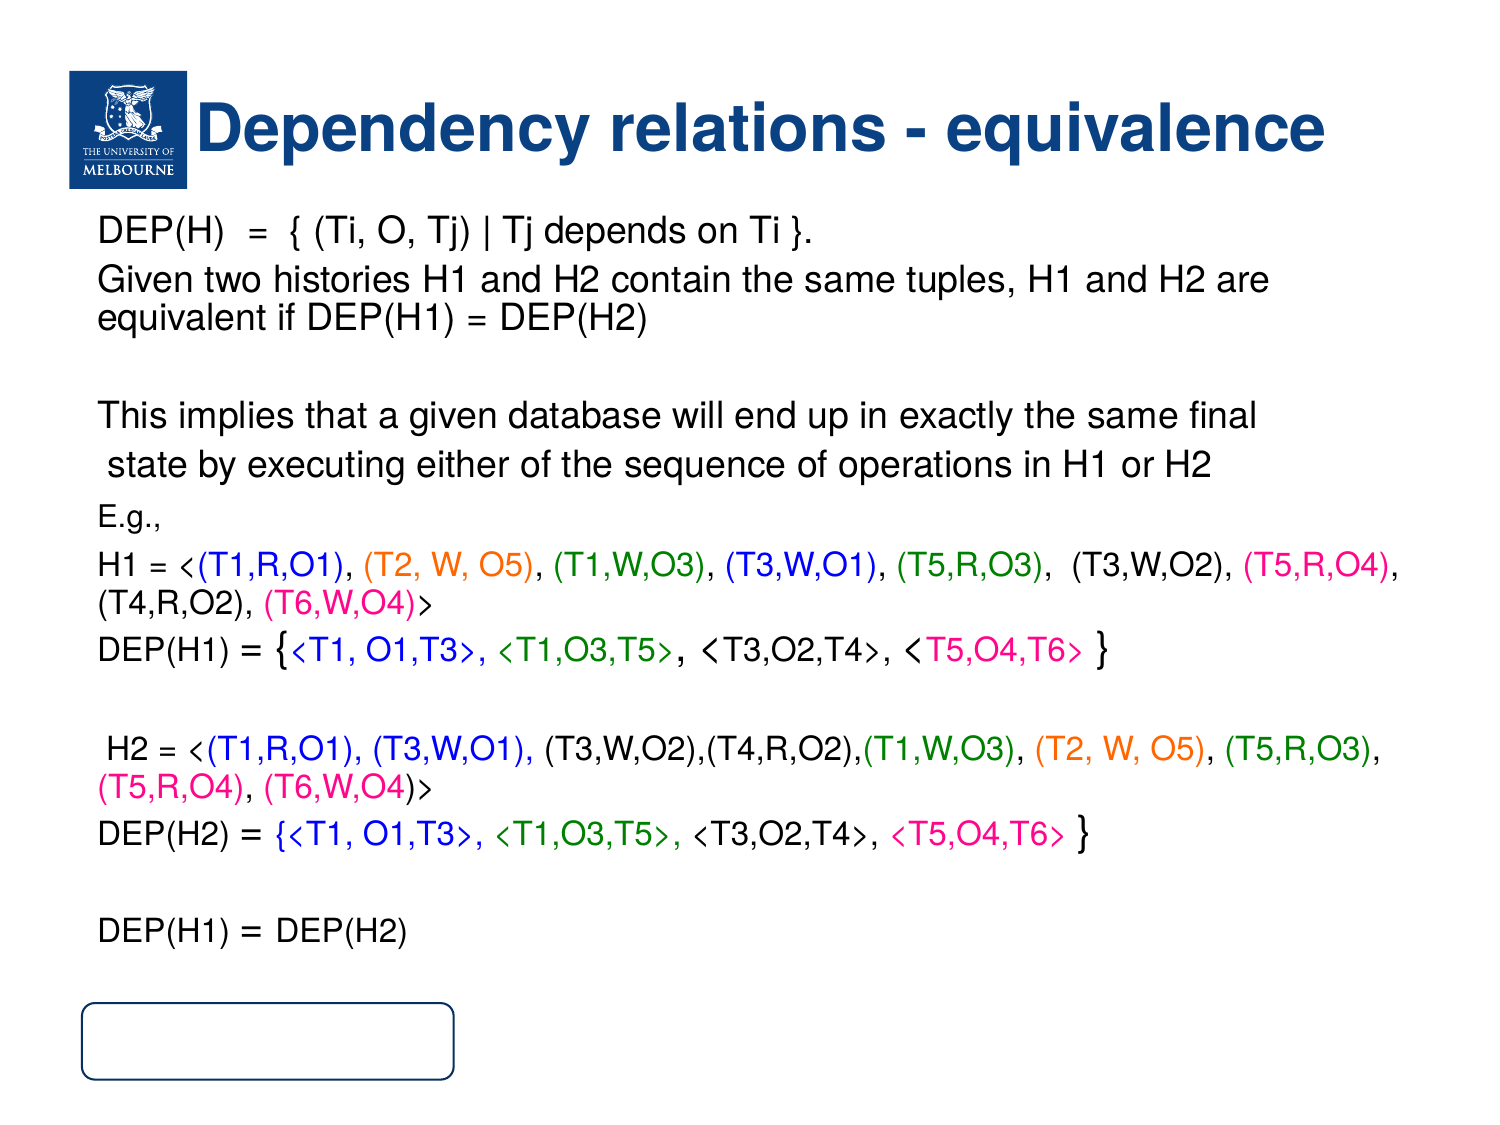

# Dependency relations - equivalence

DEP(H)  =  { (Ti, O, Tj) | Tj depends on Ti }.
Given two histories H1 and H2 contain the same tuples, H1 and H2 are equivalent if DEP(H1) = DEP(H2)

This implies that a given database will end up in exactly the same final
 state by executing either of the sequence of operations in H1 or H2
E.g.,
H1 = <(T1,R,O1), (T2, W, O5), (T1,W,O3), (T3,W,O1), (T5,R,O3),  (T3,W,O2), (T5,R,O4), (T4,R,O2), (T6,W,O4)>
DEP(H1) = {<T1, O1,T3>, <T1,O3,T5>, <T3,O2,T4>, <T5,O4,T6> }

 H2 = <(T1,R,O1), (T3,W,O1), (T3,W,O2),(T4,R,O2),(T1,W,O3), (T2, W, O5), (T5,R,O3), (T5,R,O4), (T6,W,O4)>
DEP(H2) = {<T1, O1,T3>, <T1,O3,T5>, <T3,O2,T4>, <T5,O4,T6> }

DEP(H1) = DEP(H2)